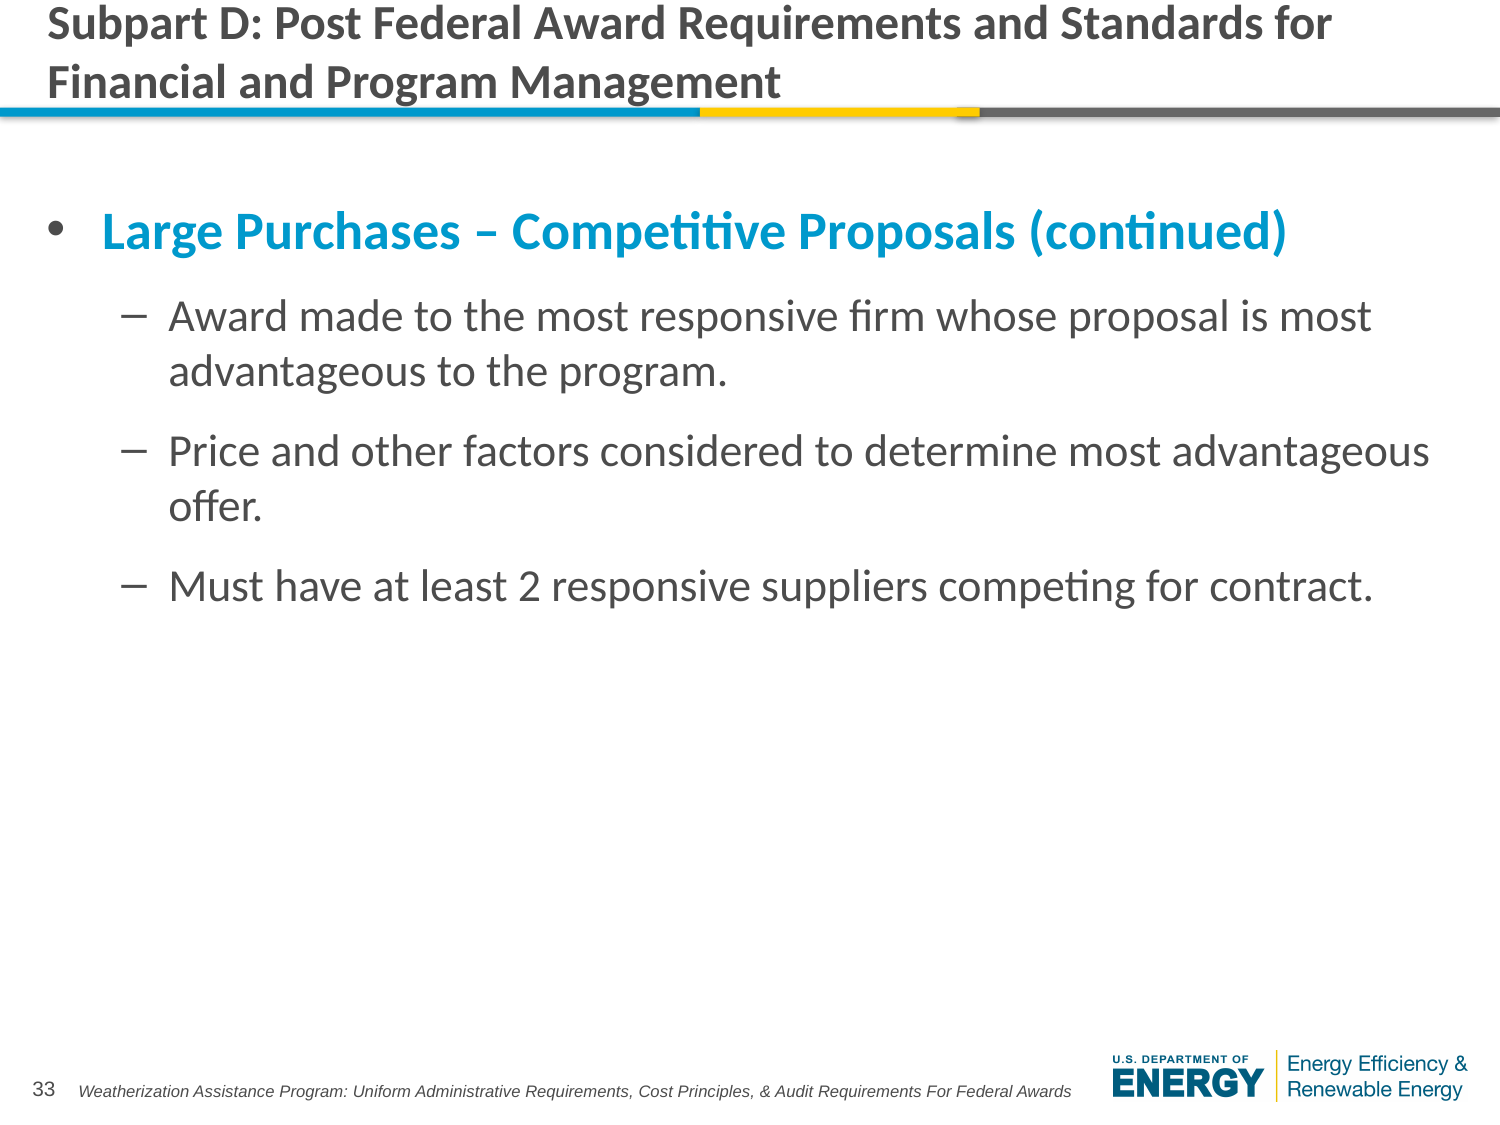

# Subpart D: Post Federal Award Requirements and Standards for Financial and Program Management
Large Purchases – Competitive Proposals (continued)
Award made to the most responsive firm whose proposal is most advantageous to the program.
Price and other factors considered to determine most advantageous offer.
Must have at least 2 responsive suppliers competing for contract.